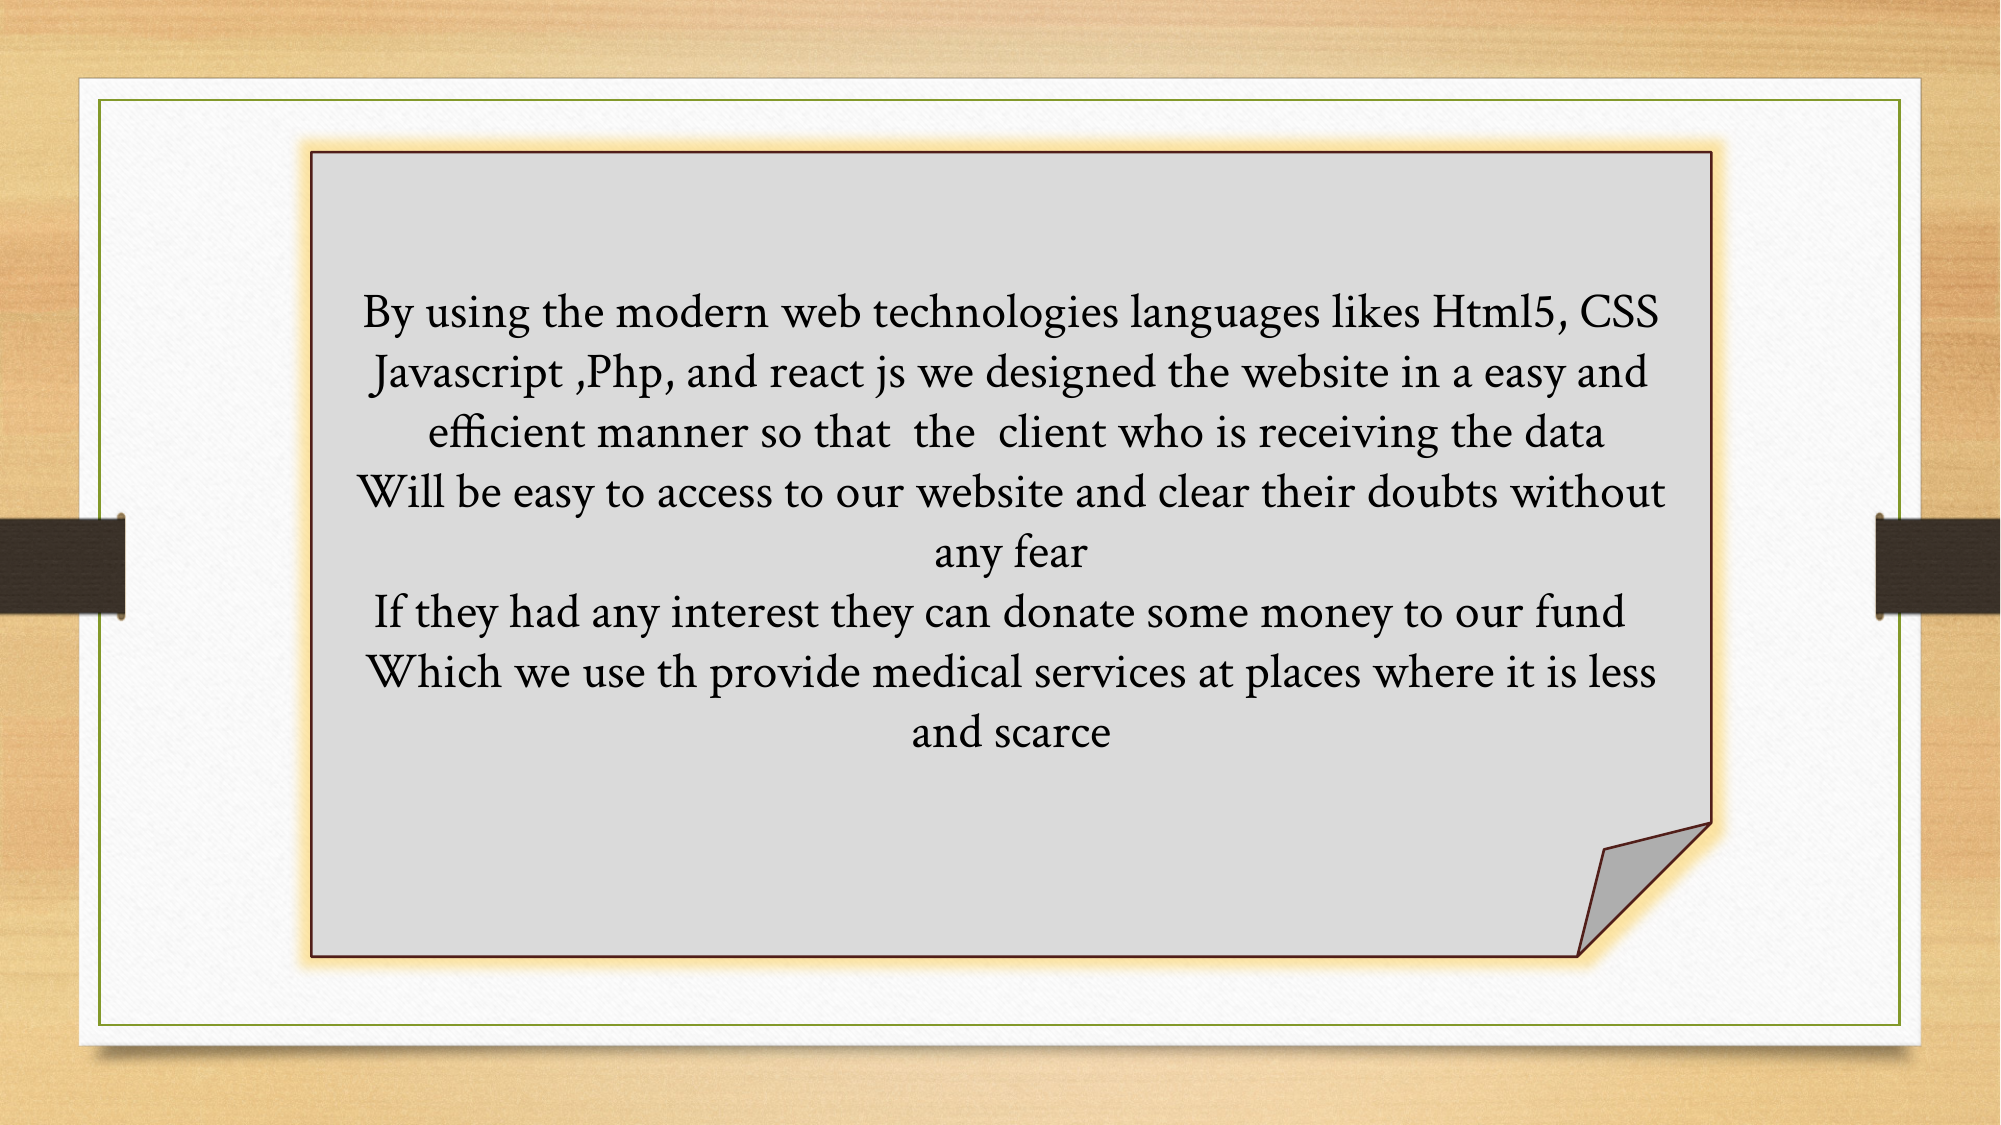

By using the modern web technologies languages likes Html5, CSS
Javascript ,Php, and react js we designed the website in a easy and
 efficient manner so that  the  client who is receiving the data
Will be easy to access to our website and clear their doubts without any fear
If they had any interest they can donate some money to our fund
Which we use th provide medical services at places where it is less and scarce